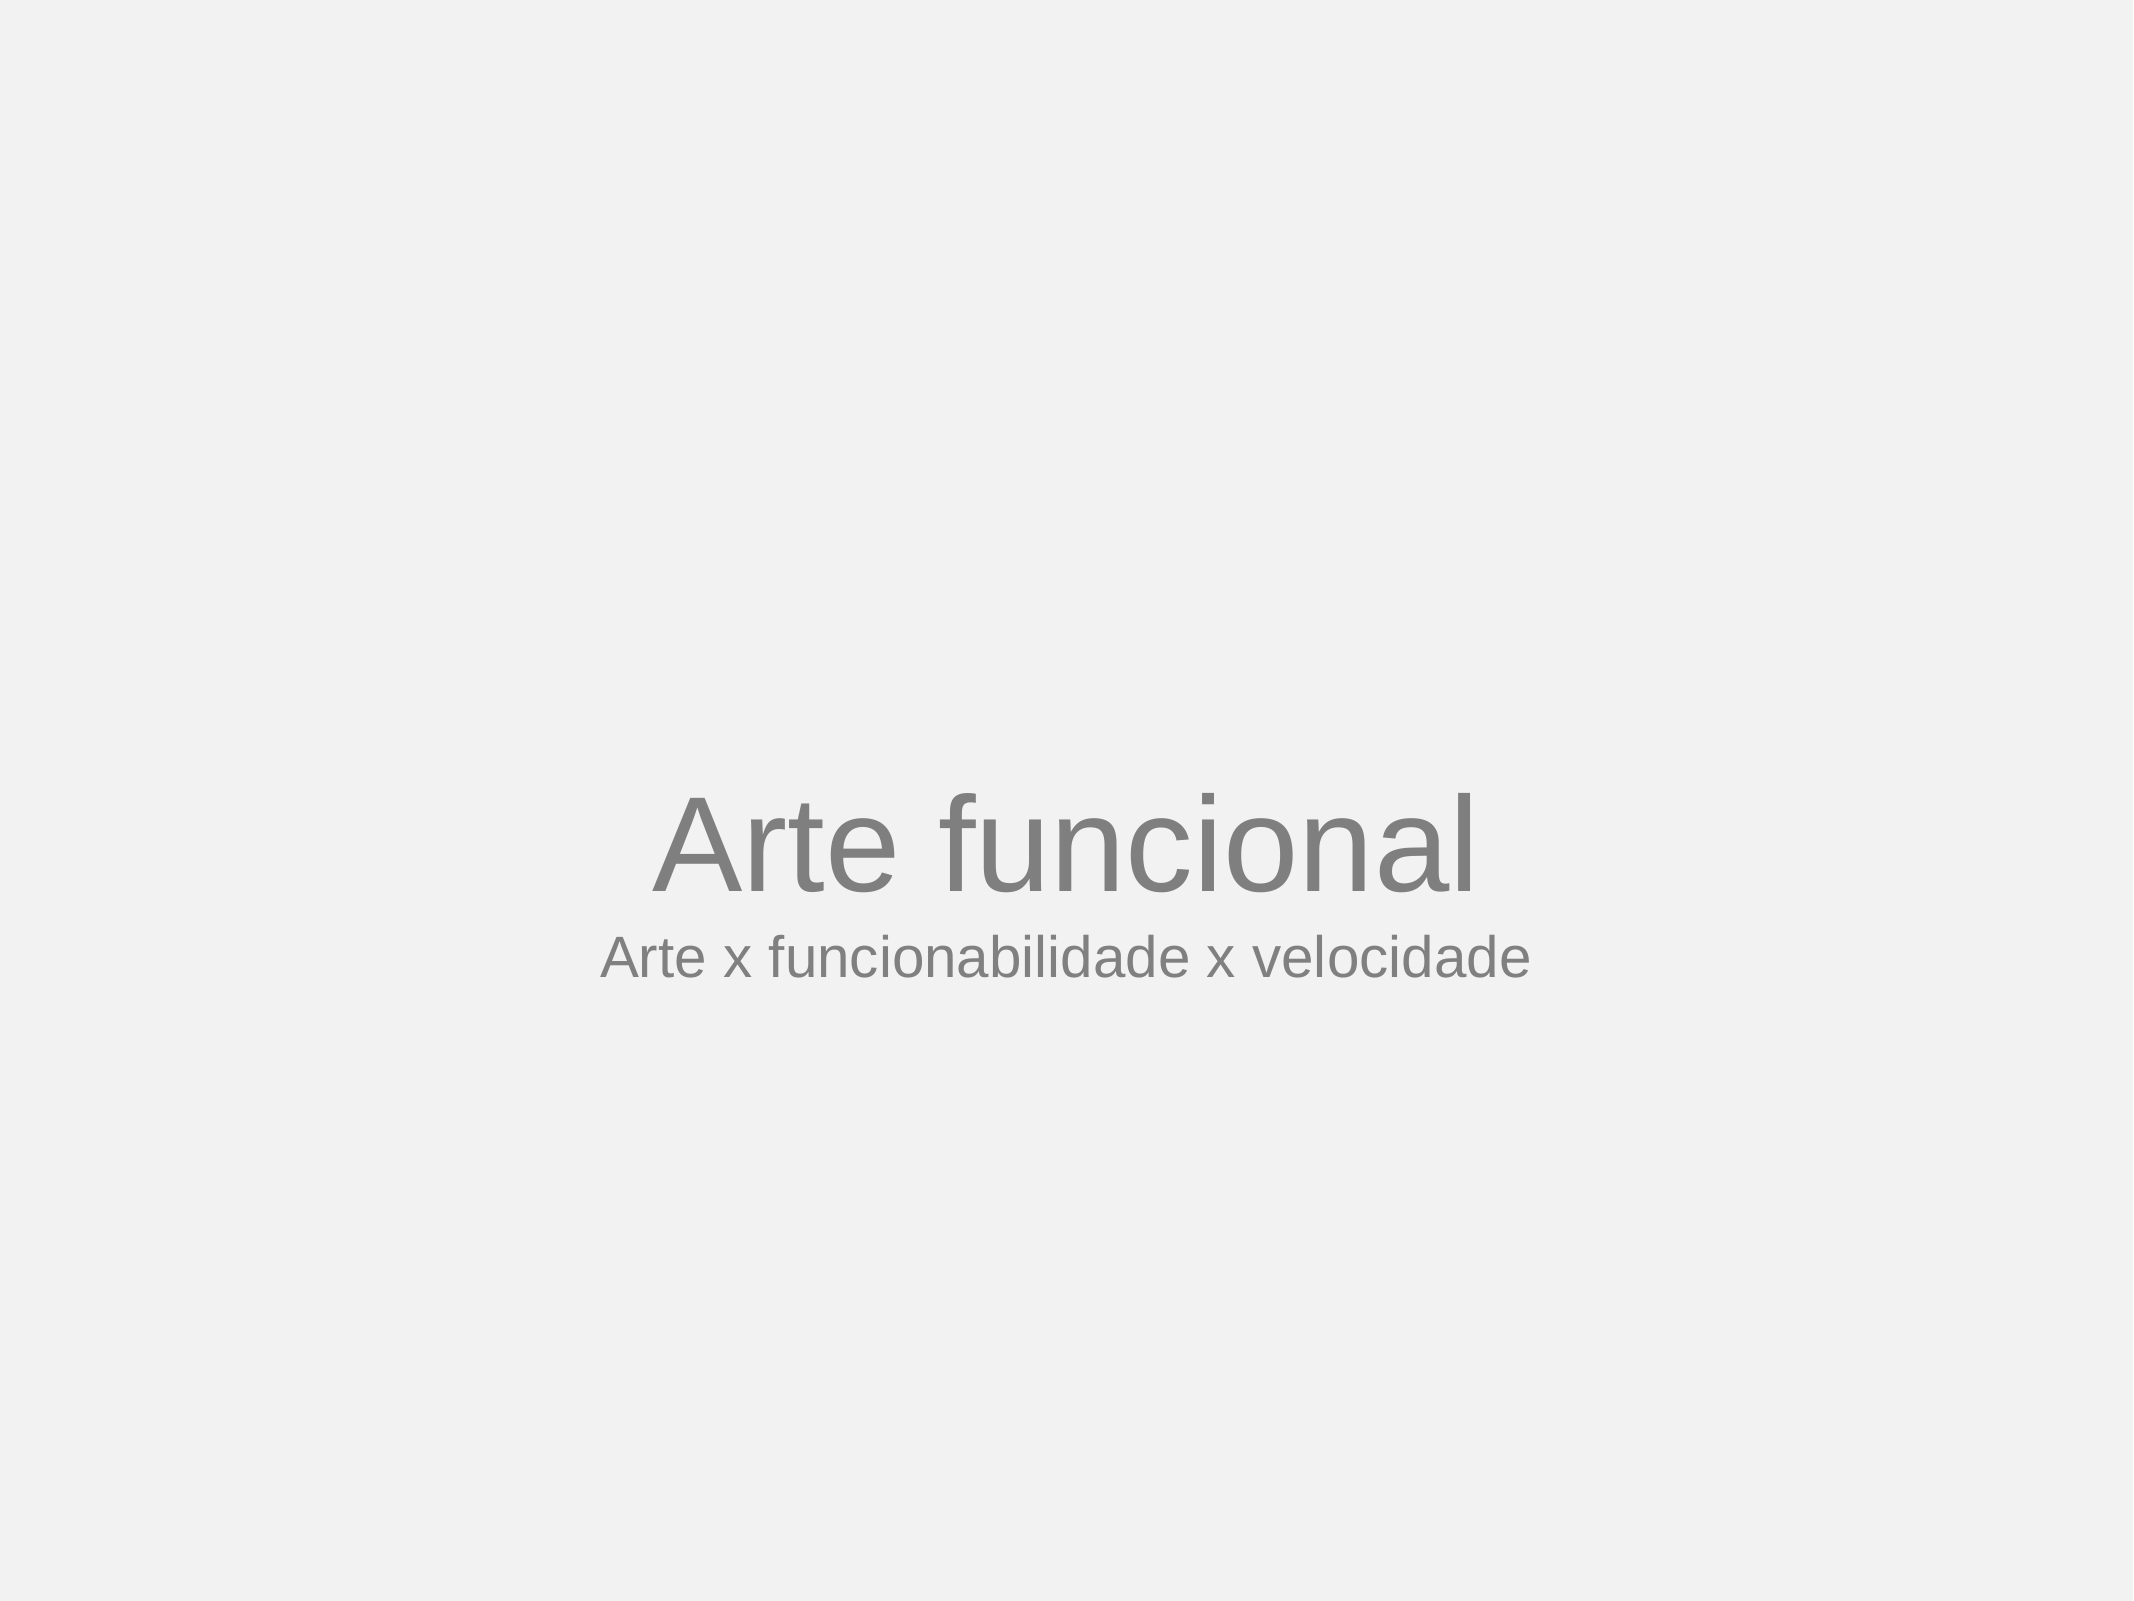

# Arte funcional Arte x funcionabilidade x velocidade